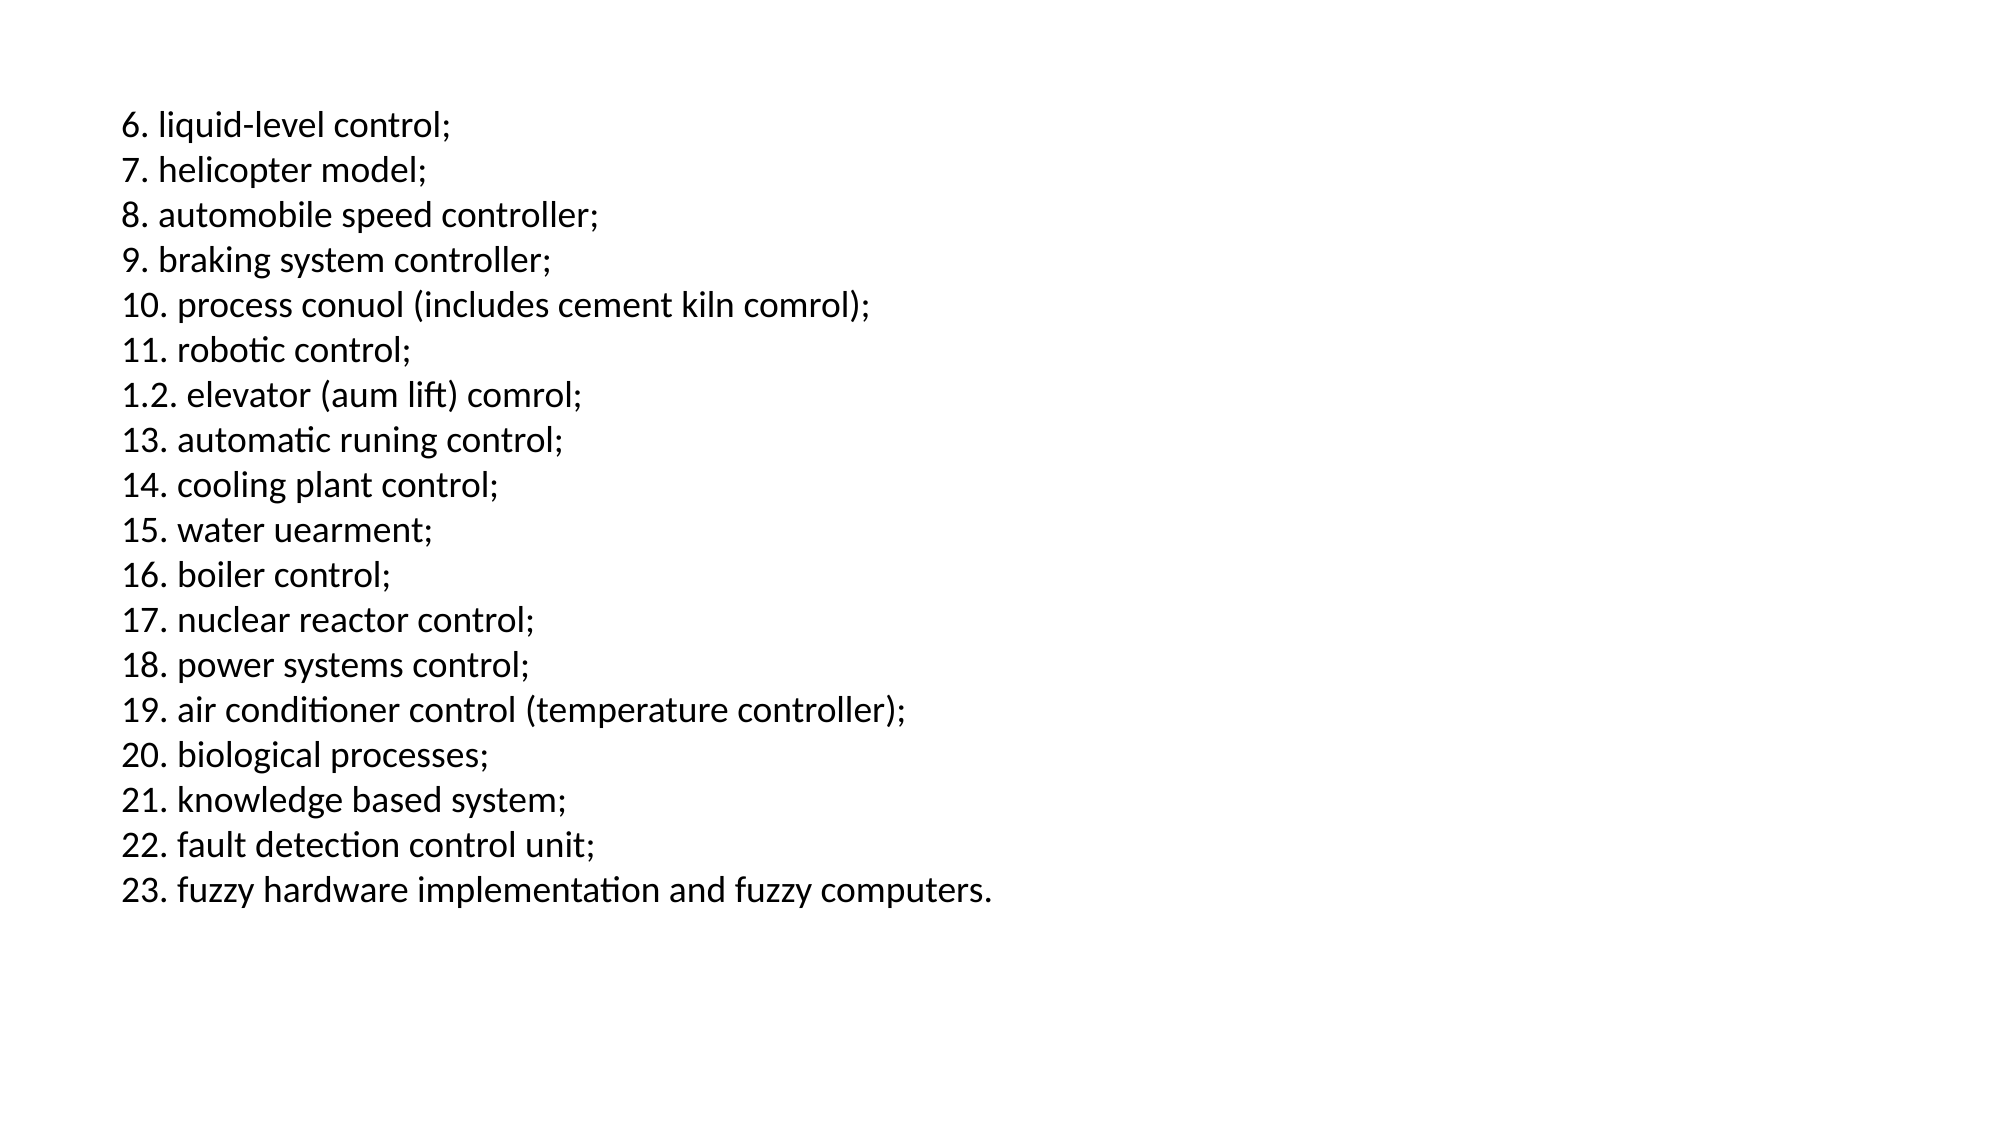

6. liquid-level control;
7. helicopter model;
8. automobile speed controller;
9. braking system controller;
10. process conuol (includes cement kiln comrol);
11. robotic control;
1.2. elevator (aum lift) comrol;
13. automatic runing control;
14. cooling plant control;
15. water uearment;
16. boiler control;
17. nuclear reactor control;
18. power systems control;
19. air conditioner control (temperature controller);
20. biological processes;
21. knowledge based system;
22. fault detection control unit;
23. fuzzy hardware implementation and fuzzy computers.